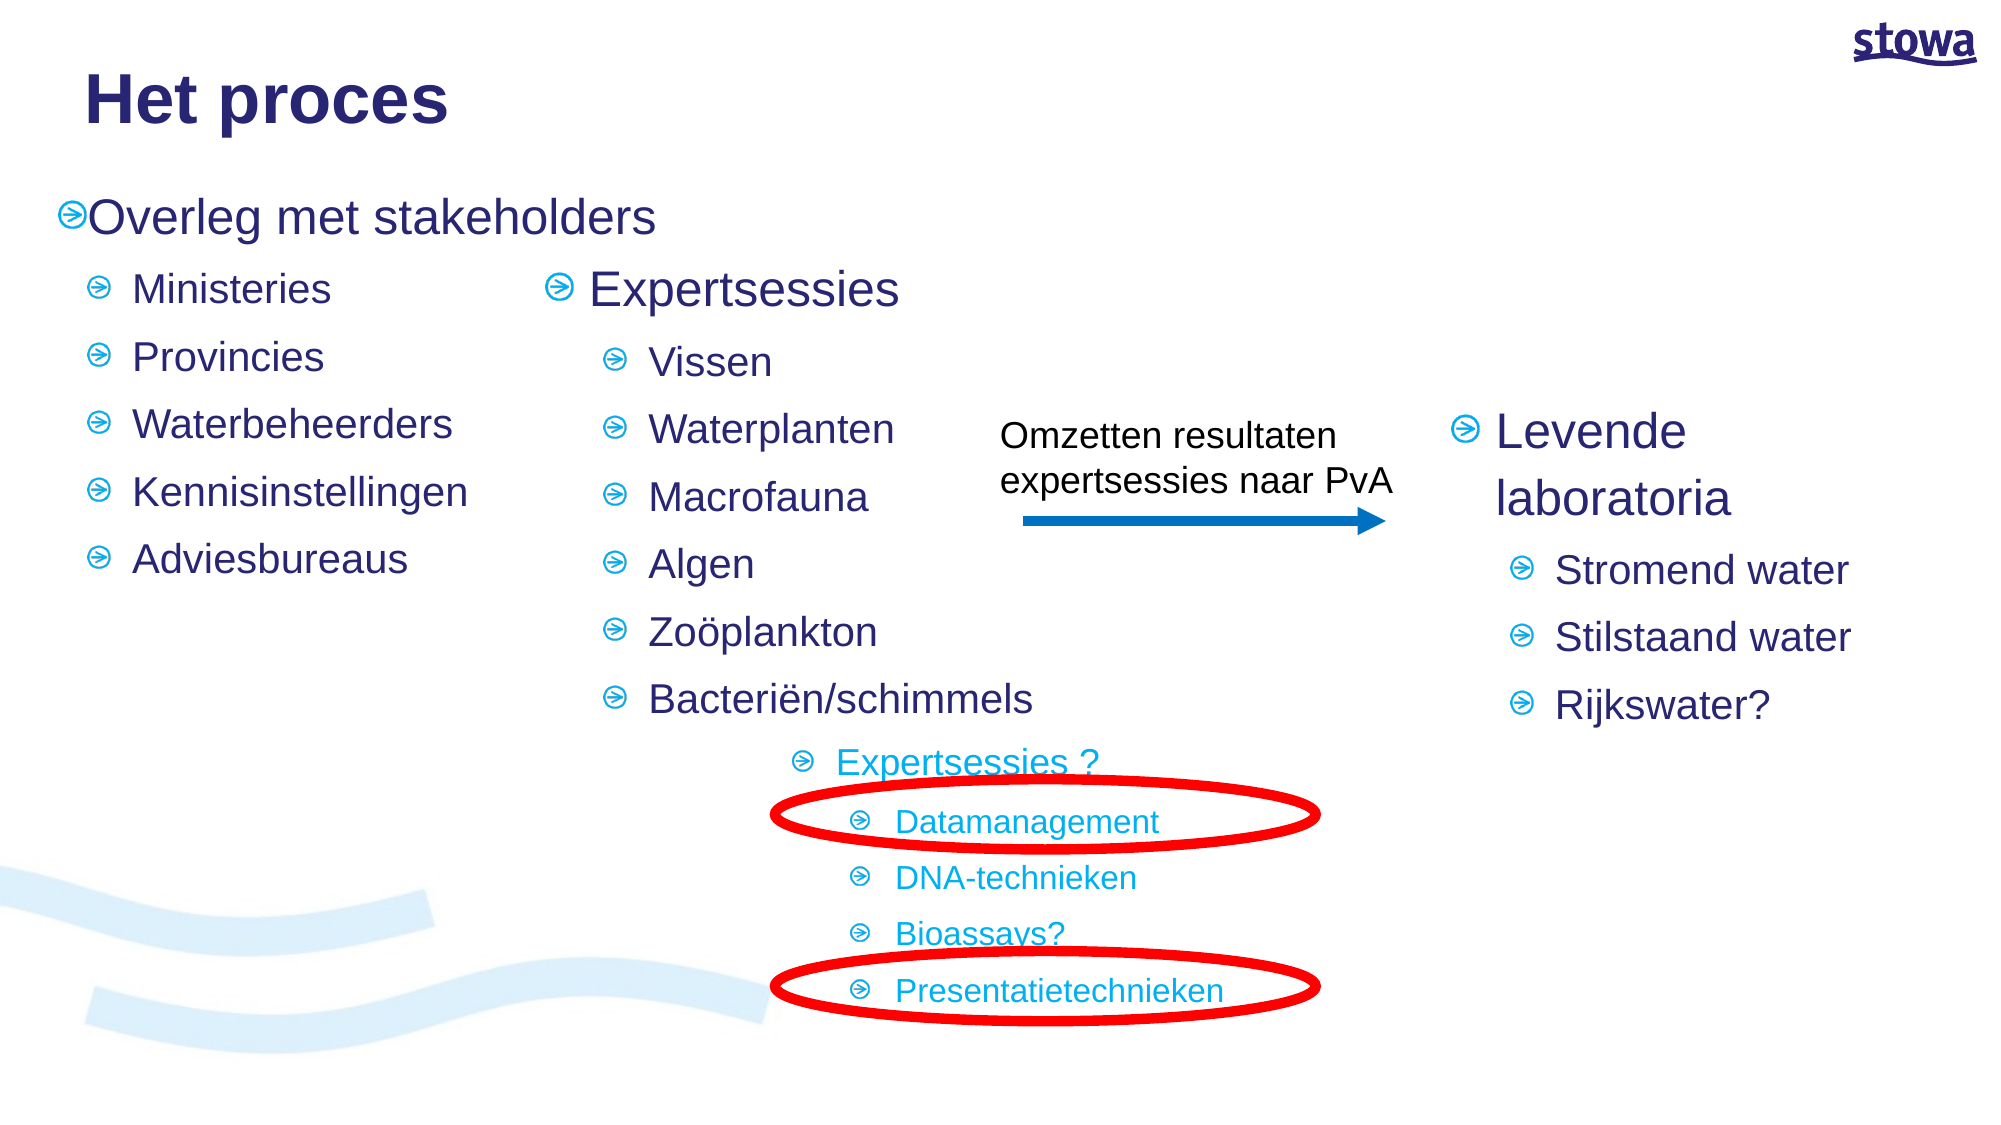

# Het proces
Overleg met stakeholders
Ministeries
Provincies
Waterbeheerders
Kennisinstellingen
Adviesbureaus

Expertsessies
Vissen
Waterplanten
Macrofauna
Algen
Zoöplankton
Bacteriën/schimmels
Levende laboratoria
Stromend water
Stilstaand water
Rijkswater?
Omzetten resultaten expertsessies naar PvA
Expertsessies ?
Datamanagement
DNA-technieken
Bioassays?
Presentatietechnieken